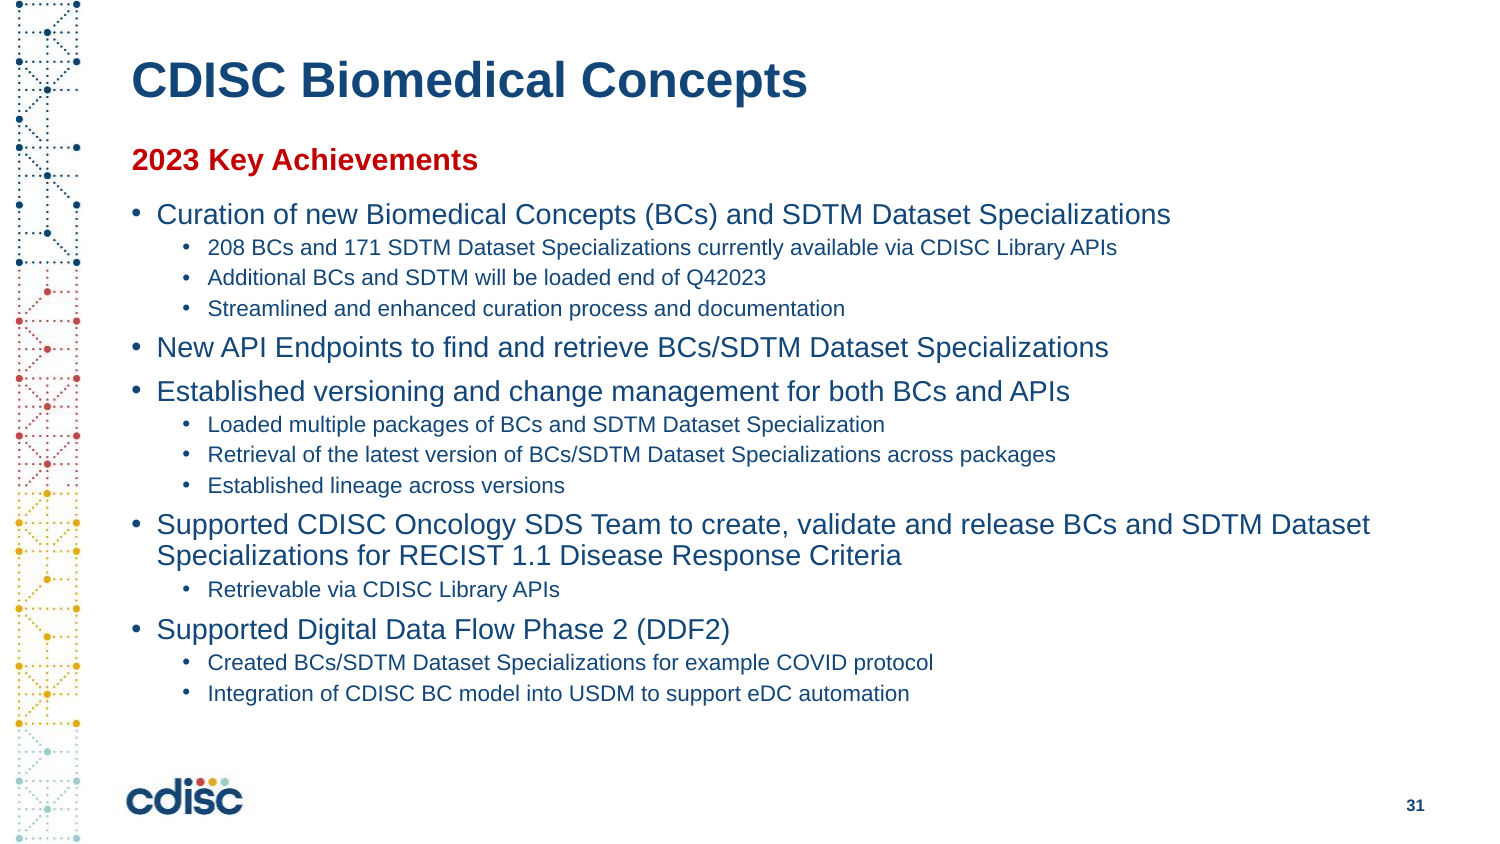

# CDISC Biomedical Concepts
2023 Key Achievements
Curation of new Biomedical Concepts (BCs) and SDTM Dataset Specializations
208 BCs and 171 SDTM Dataset Specializations currently available via CDISC Library APIs
Additional BCs and SDTM will be loaded end of Q42023
Streamlined and enhanced curation process and documentation
New API Endpoints to find and retrieve BCs/SDTM Dataset Specializations
Established versioning and change management for both BCs and APIs
Loaded multiple packages of BCs and SDTM Dataset Specialization
Retrieval of the latest version of BCs/SDTM Dataset Specializations across packages
Established lineage across versions
Supported CDISC Oncology SDS Team to create, validate and release BCs and SDTM Dataset Specializations for RECIST 1.1 Disease Response Criteria
Retrievable via CDISC Library APIs
Supported Digital Data Flow Phase 2 (DDF2)
Created BCs/SDTM Dataset Specializations for example COVID protocol
Integration of CDISC BC model into USDM to support eDC automation

31